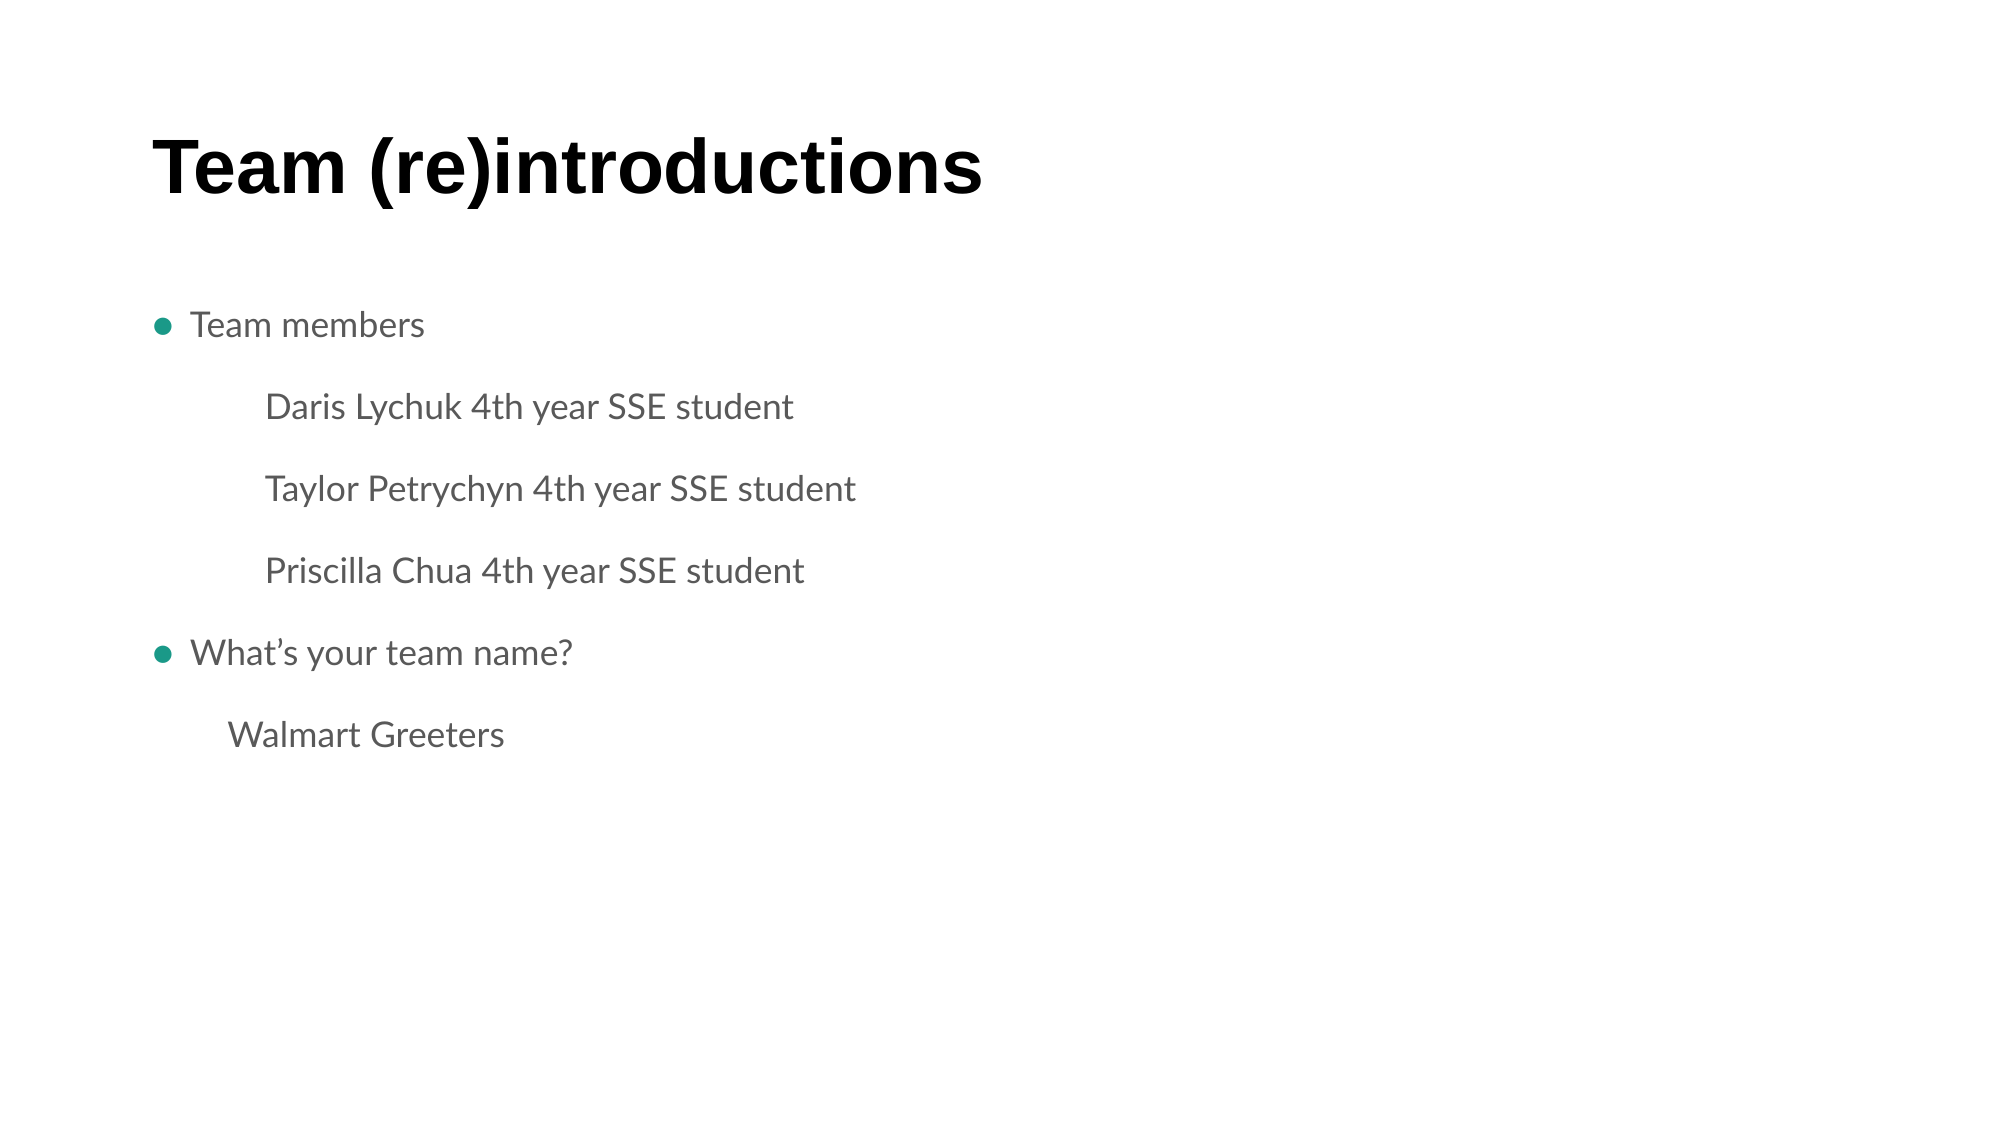

# Team (re)introductions
Team members
Daris Lychuk 4th year SSE student
Taylor Petrychyn 4th year SSE student
Priscilla Chua 4th year SSE student
What’s your team name?
Walmart Greeters